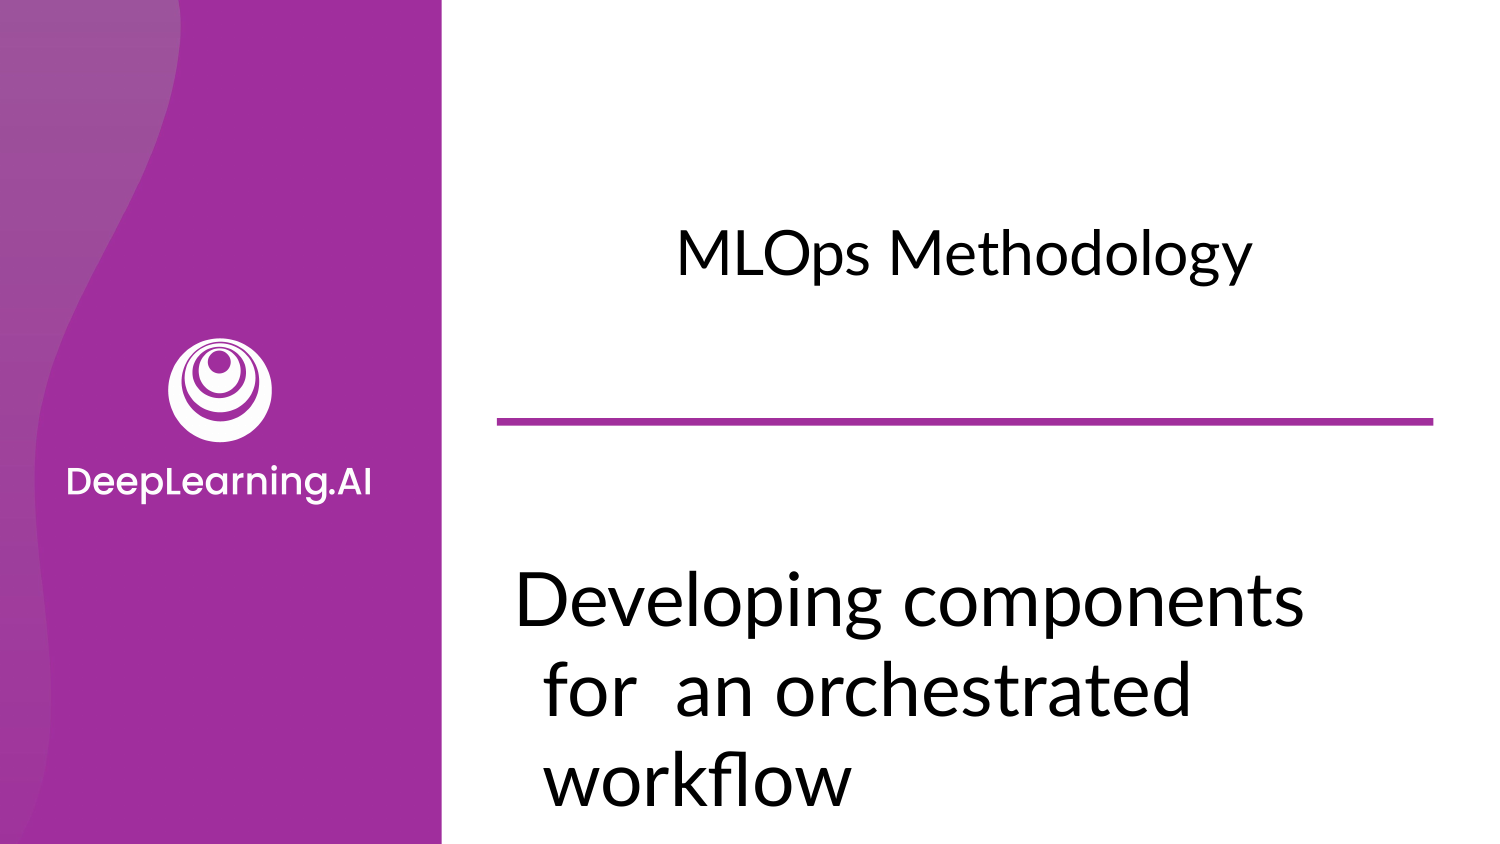

MLOps Methodology
Developing components for  an orchestrated workﬂow